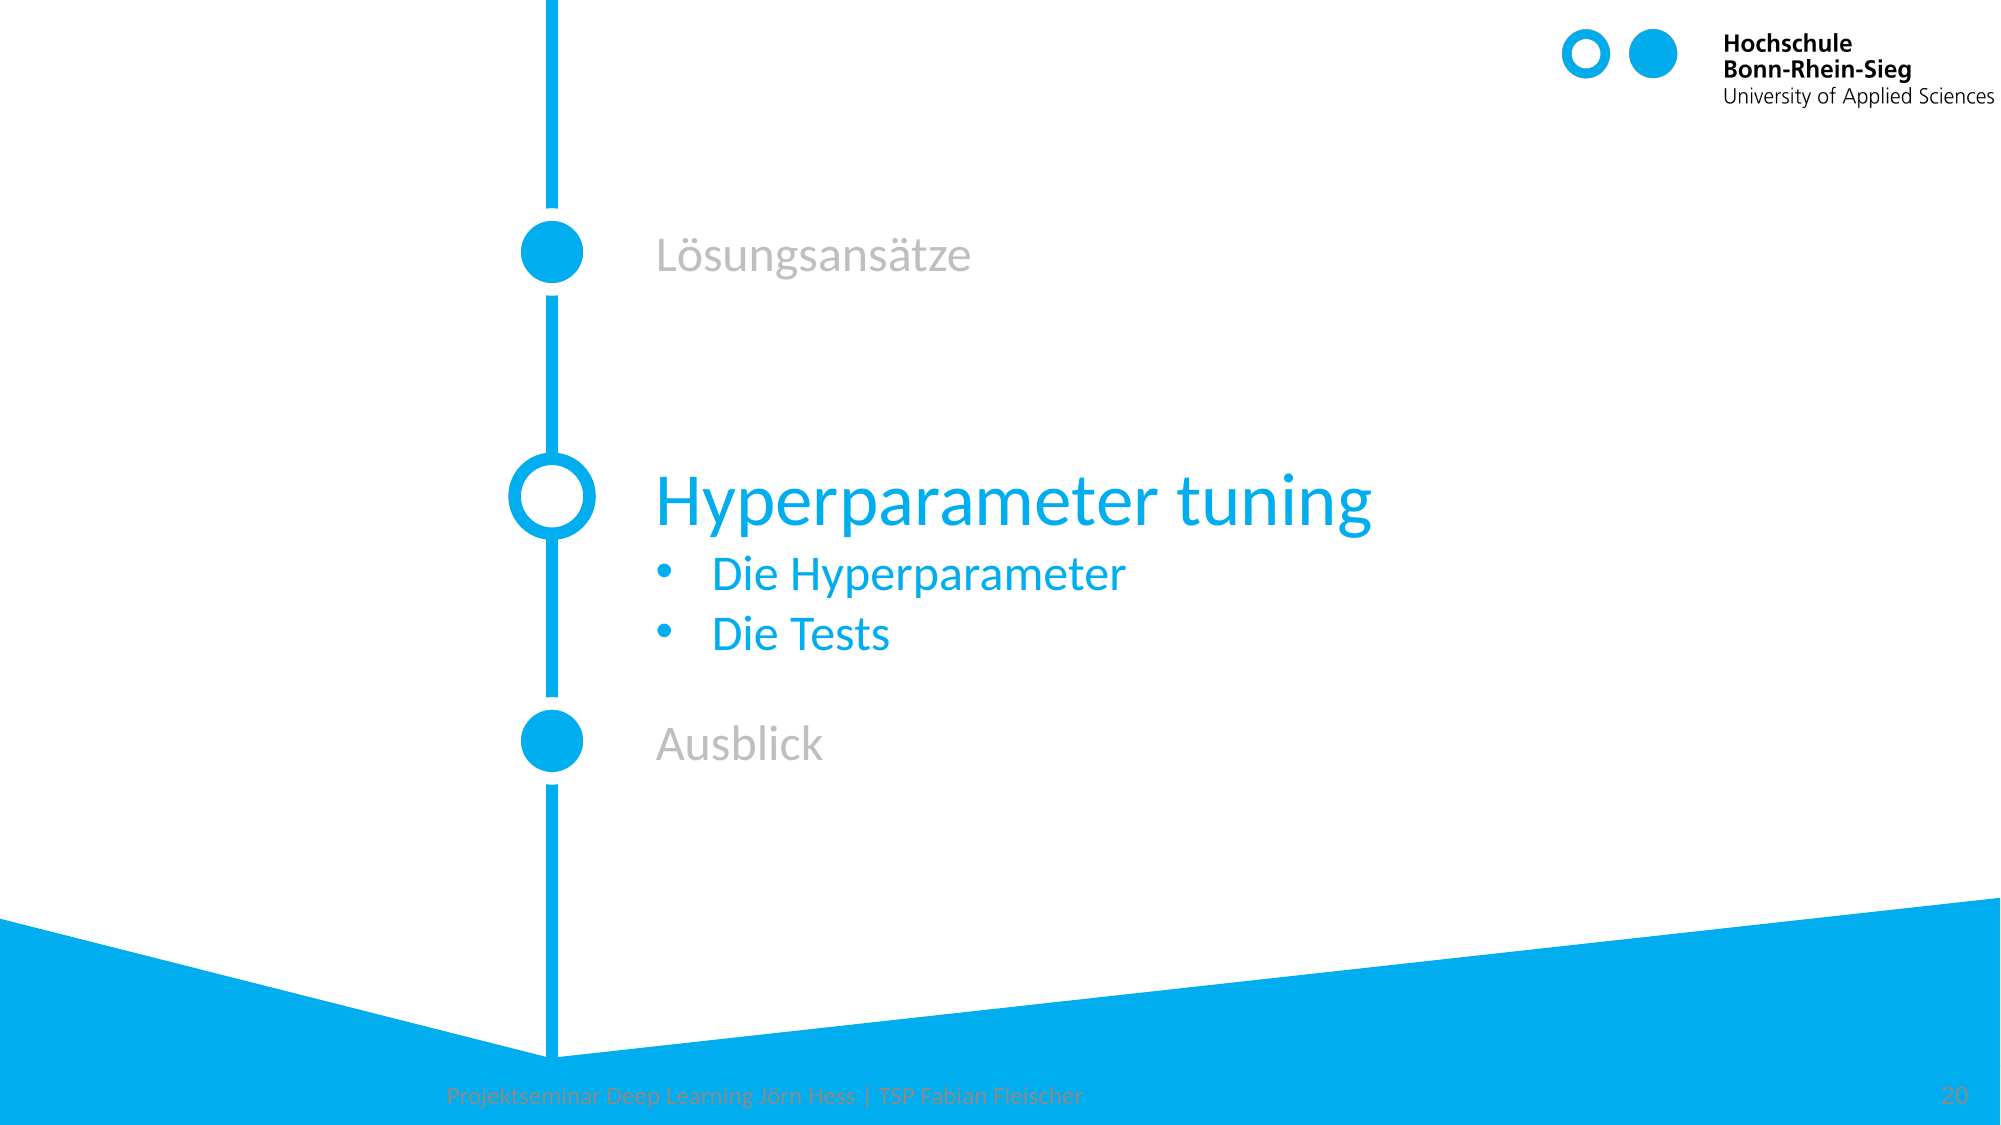

Lösungsansätze

Hyperparameter tuning
Die Hyperparameter
Die Tests

Ausblick

Projektseminar Deep Learning Jörn Hess | TSP Fabian Fleischer
20